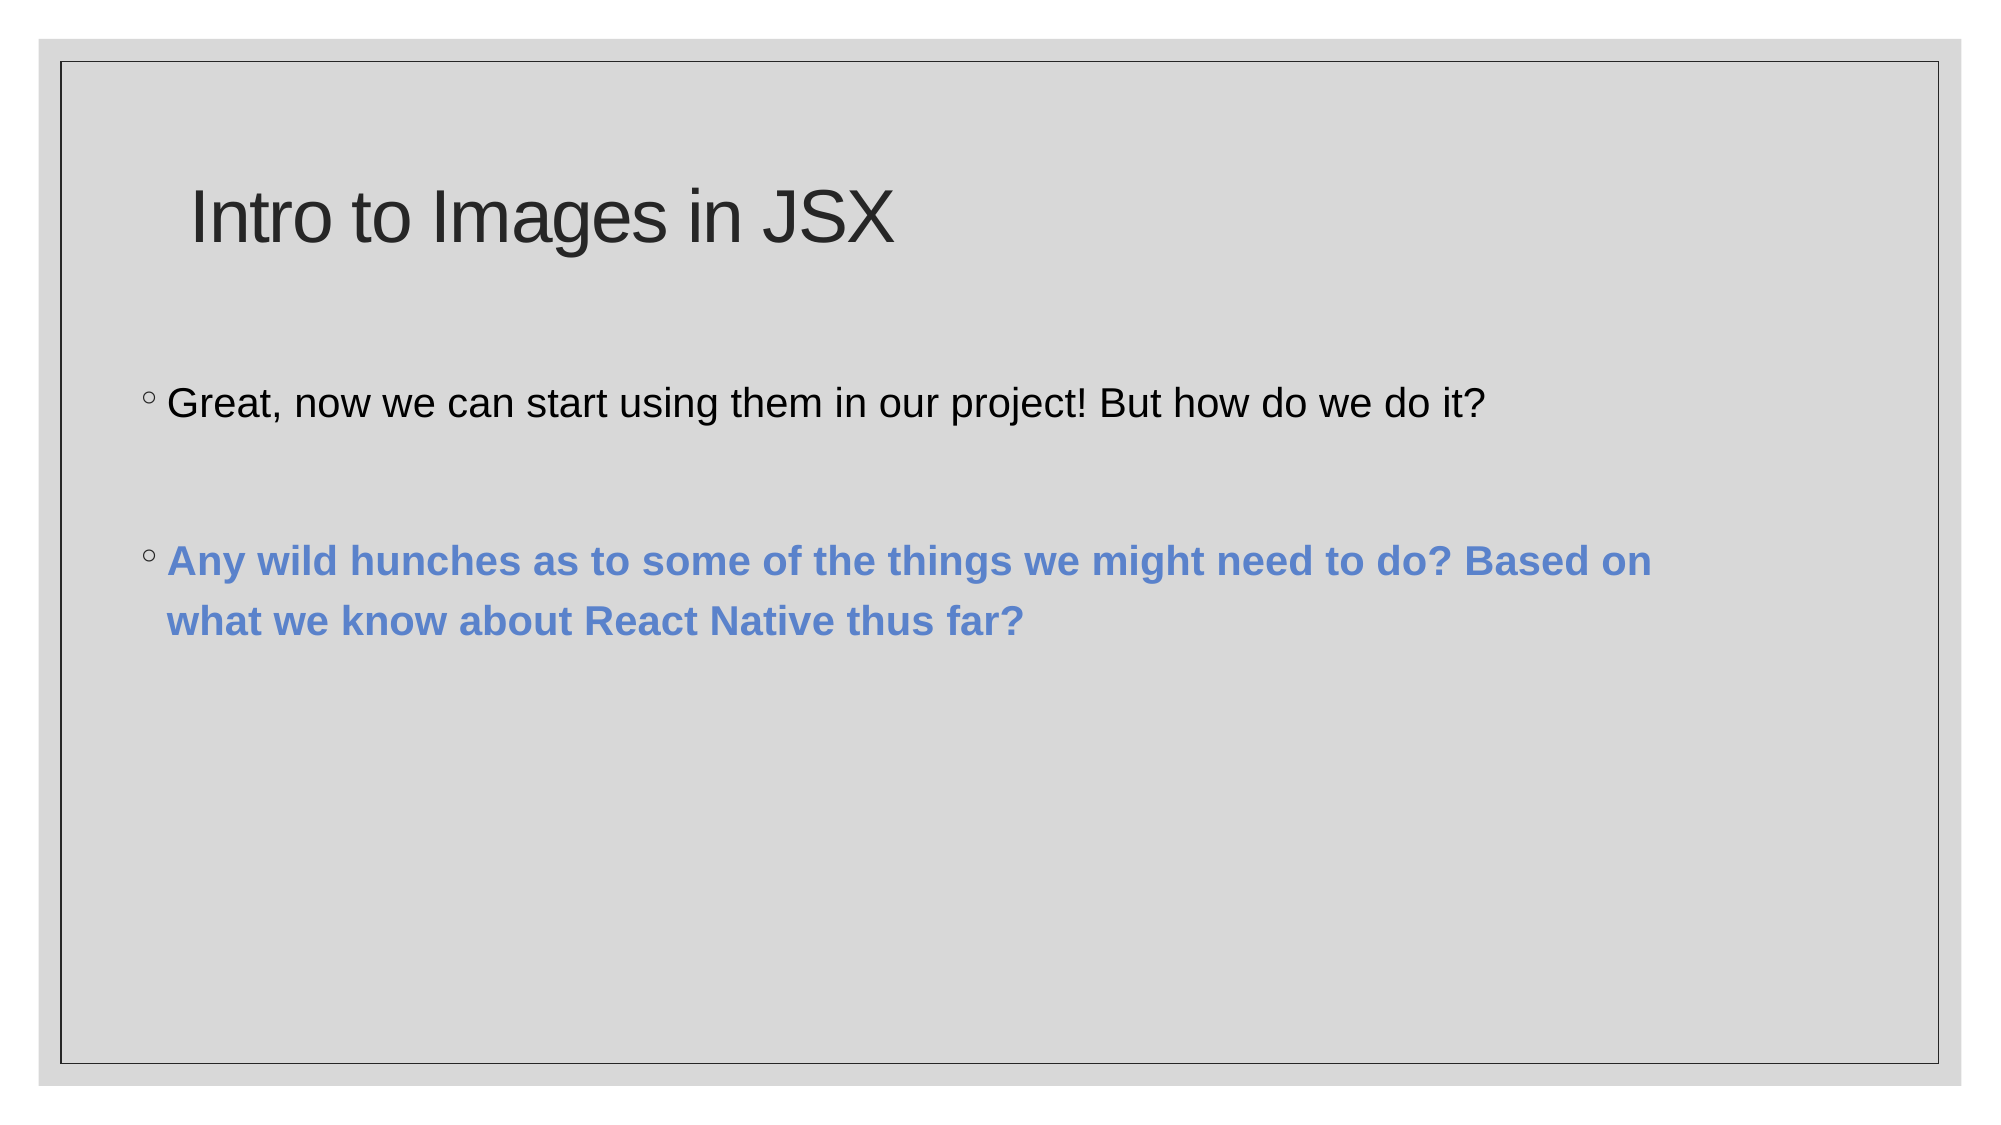

# Intro to Images in JSX
Great, now we can start using them in our project! But how do we do it?

Any wild hunches as to some of the things we might need to do? Based on what we know about React Native thus far?